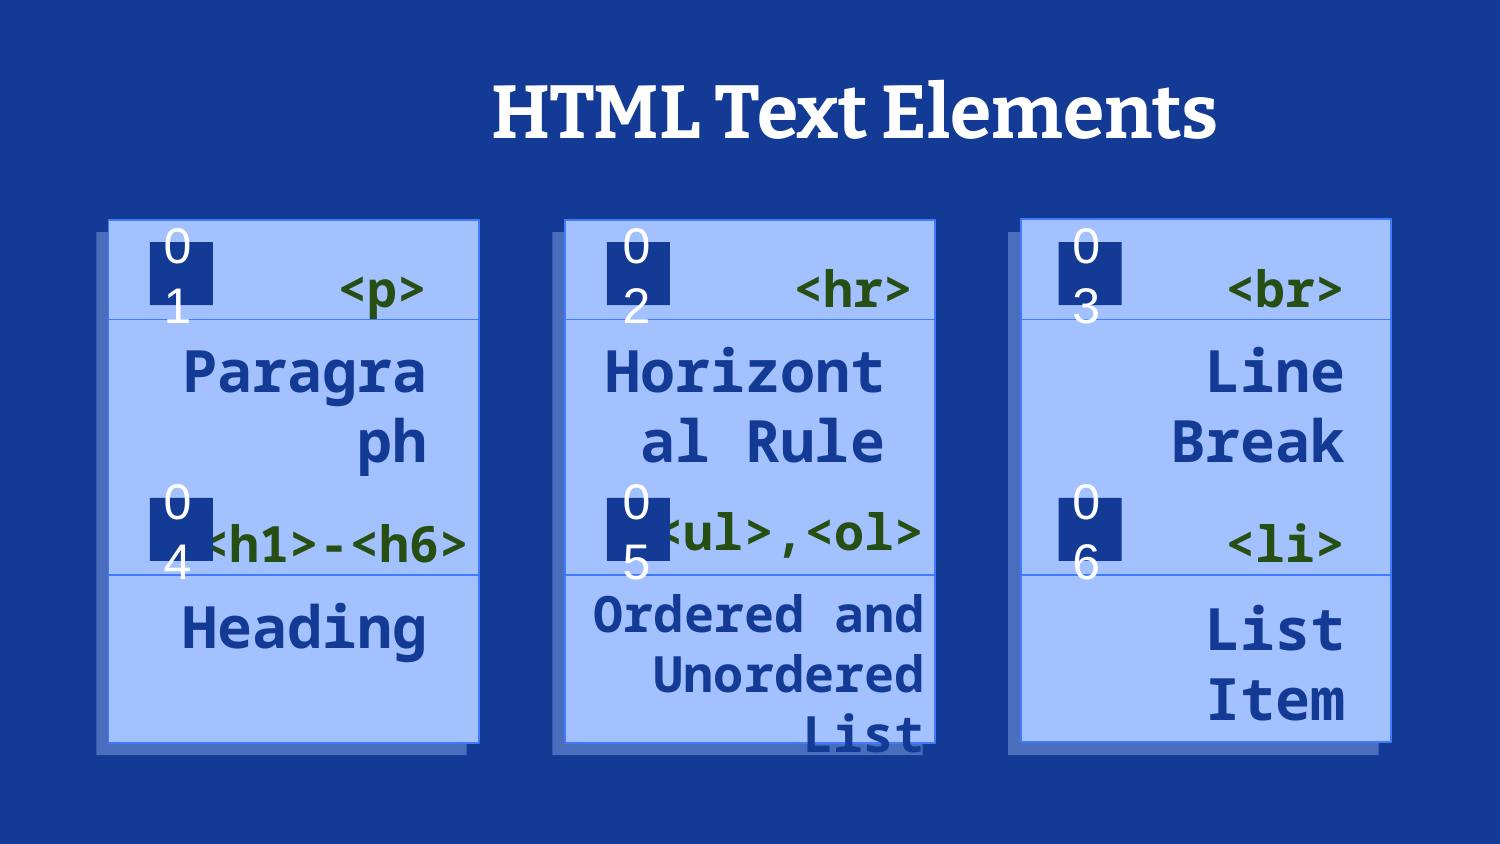

HTML Text Elements
01

02
03

<hr>
# <p>
<br>
Line Break
Paragraph
Horizontal Rule
04

05
06

<li>
<h1>-<h6>
<ul>,<ol>
Ordered and Unordered List
Heading
List Item